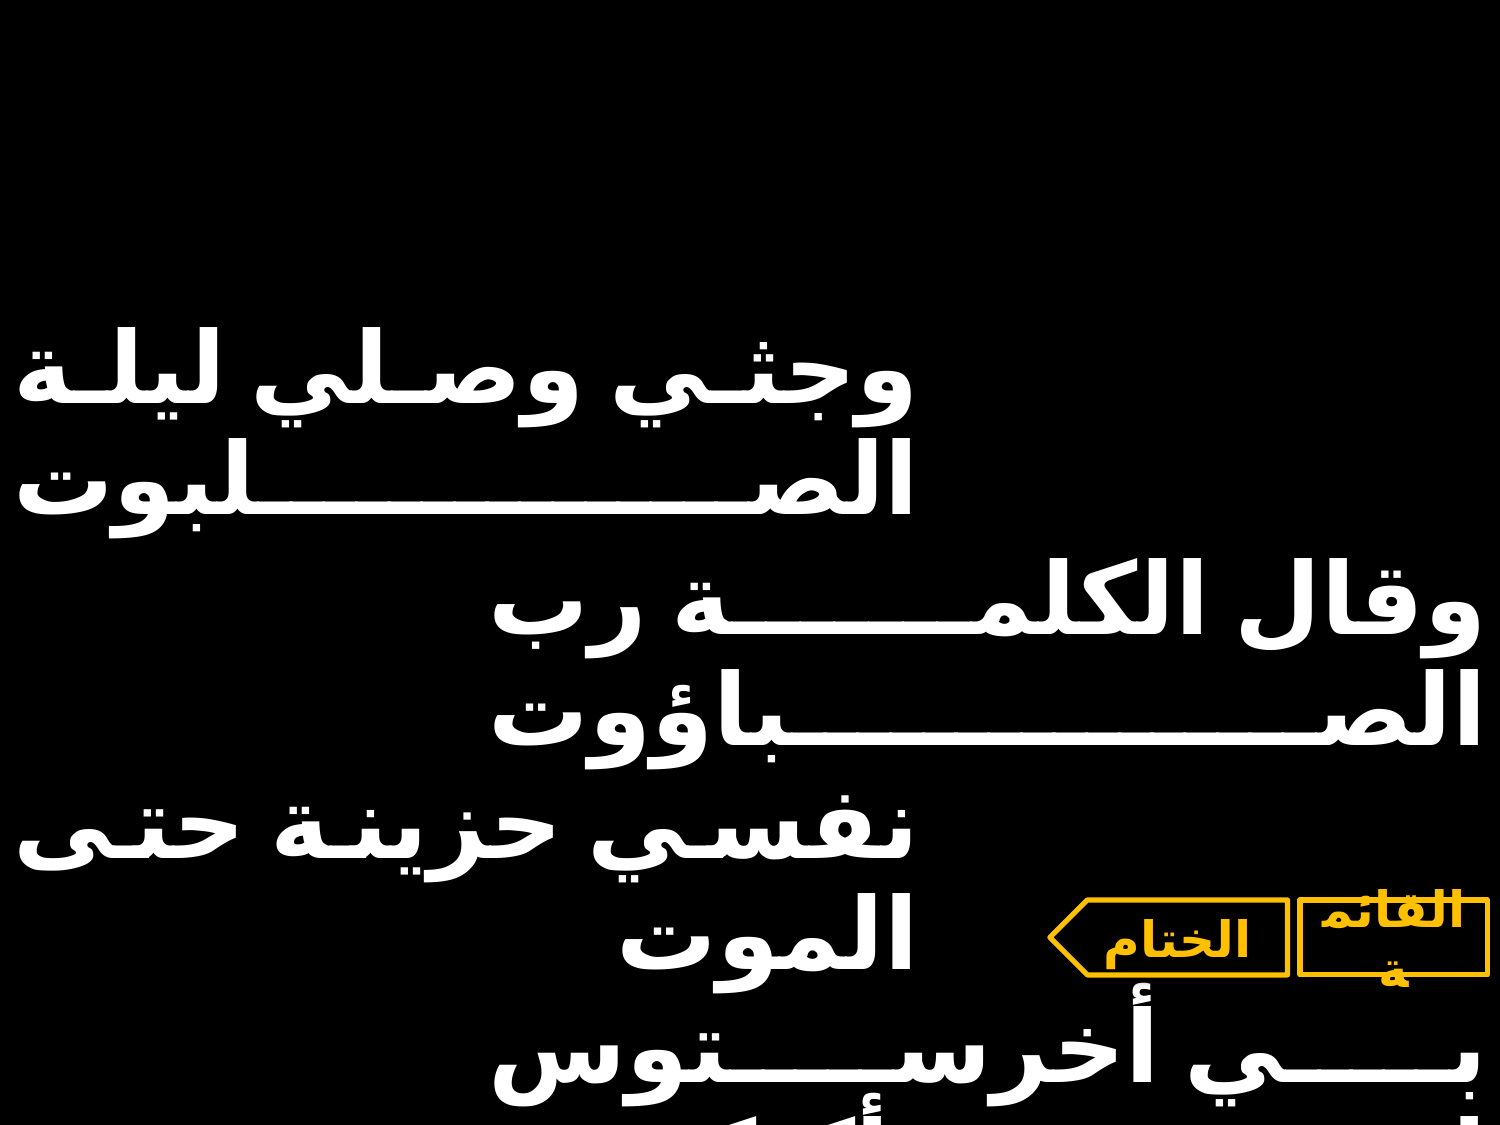

| وجثي وصلي ليلة الصلبوت |  |  |
| --- | --- | --- |
|  | وقال الكلمة رب الصباؤوت |  |
| نفسي حزينة حتى الموت |  |  |
|  | بي أخرستوس انيستي أكنكرون |  |
الختام
القائمة